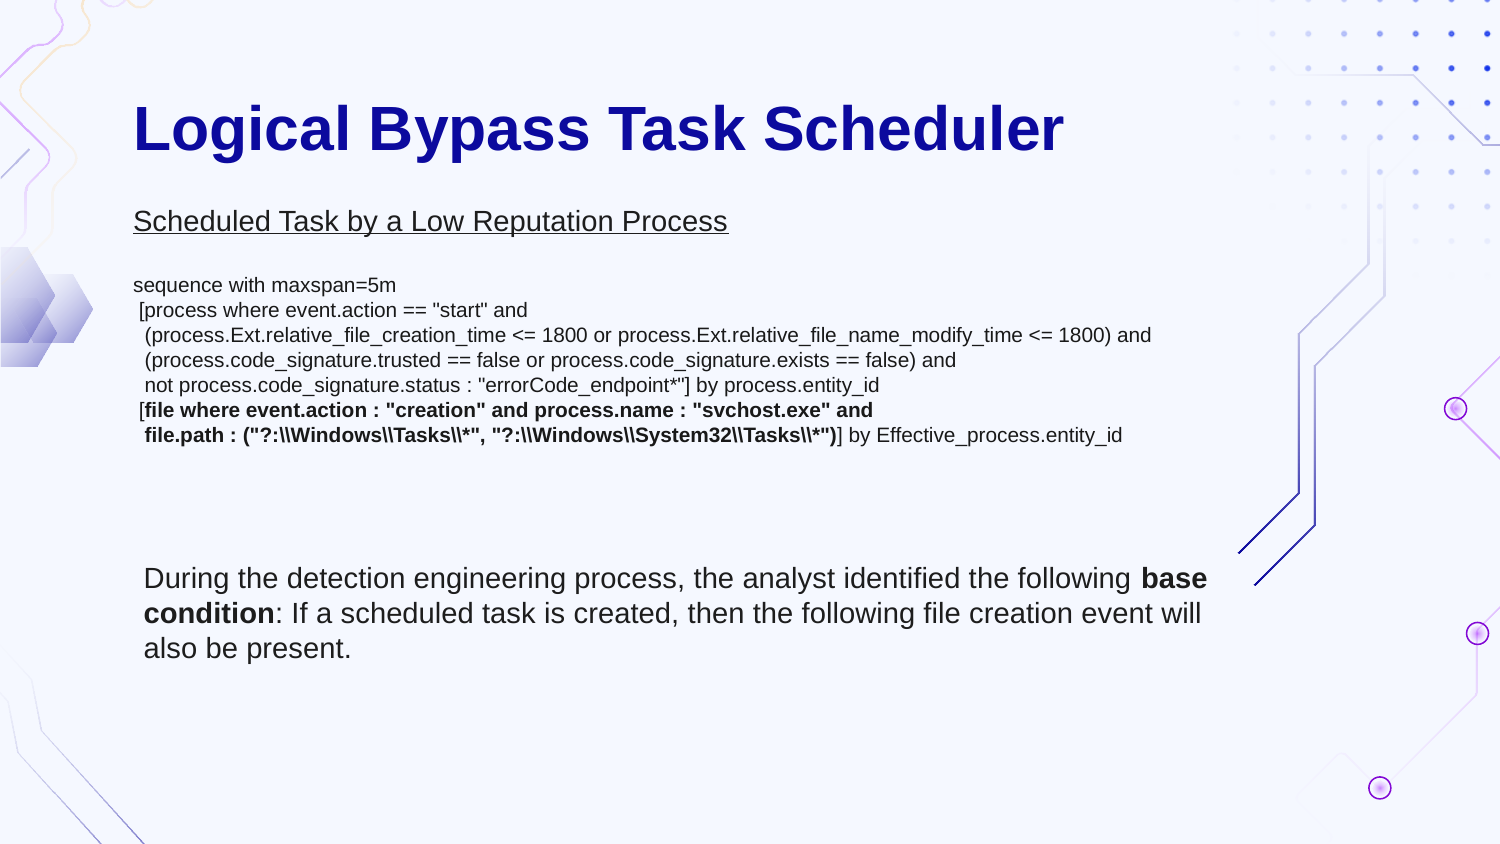

# Logical Bypass Task Scheduler
Scheduled Task by a Low Reputation Process

sequence with maxspan=5m
 [process where event.action == "start" and
  (process.Ext.relative_file_creation_time <= 1800 or process.Ext.relative_file_name_modify_time <= 1800) and
  (process.code_signature.trusted == false or process.code_signature.exists == false) and
  not process.code_signature.status : "errorCode_endpoint*"] by process.entity_id
 [file where event.action : "creation" and process.name : "svchost.exe" and
  file.path : ("?:\\Windows\\Tasks\\*", "?:\\Windows\\System32\\Tasks\\*")] by Effective_process.entity_id
During the detection engineering process, the analyst identified the following base condition: If a scheduled task is created, then the following file creation event will also be present.